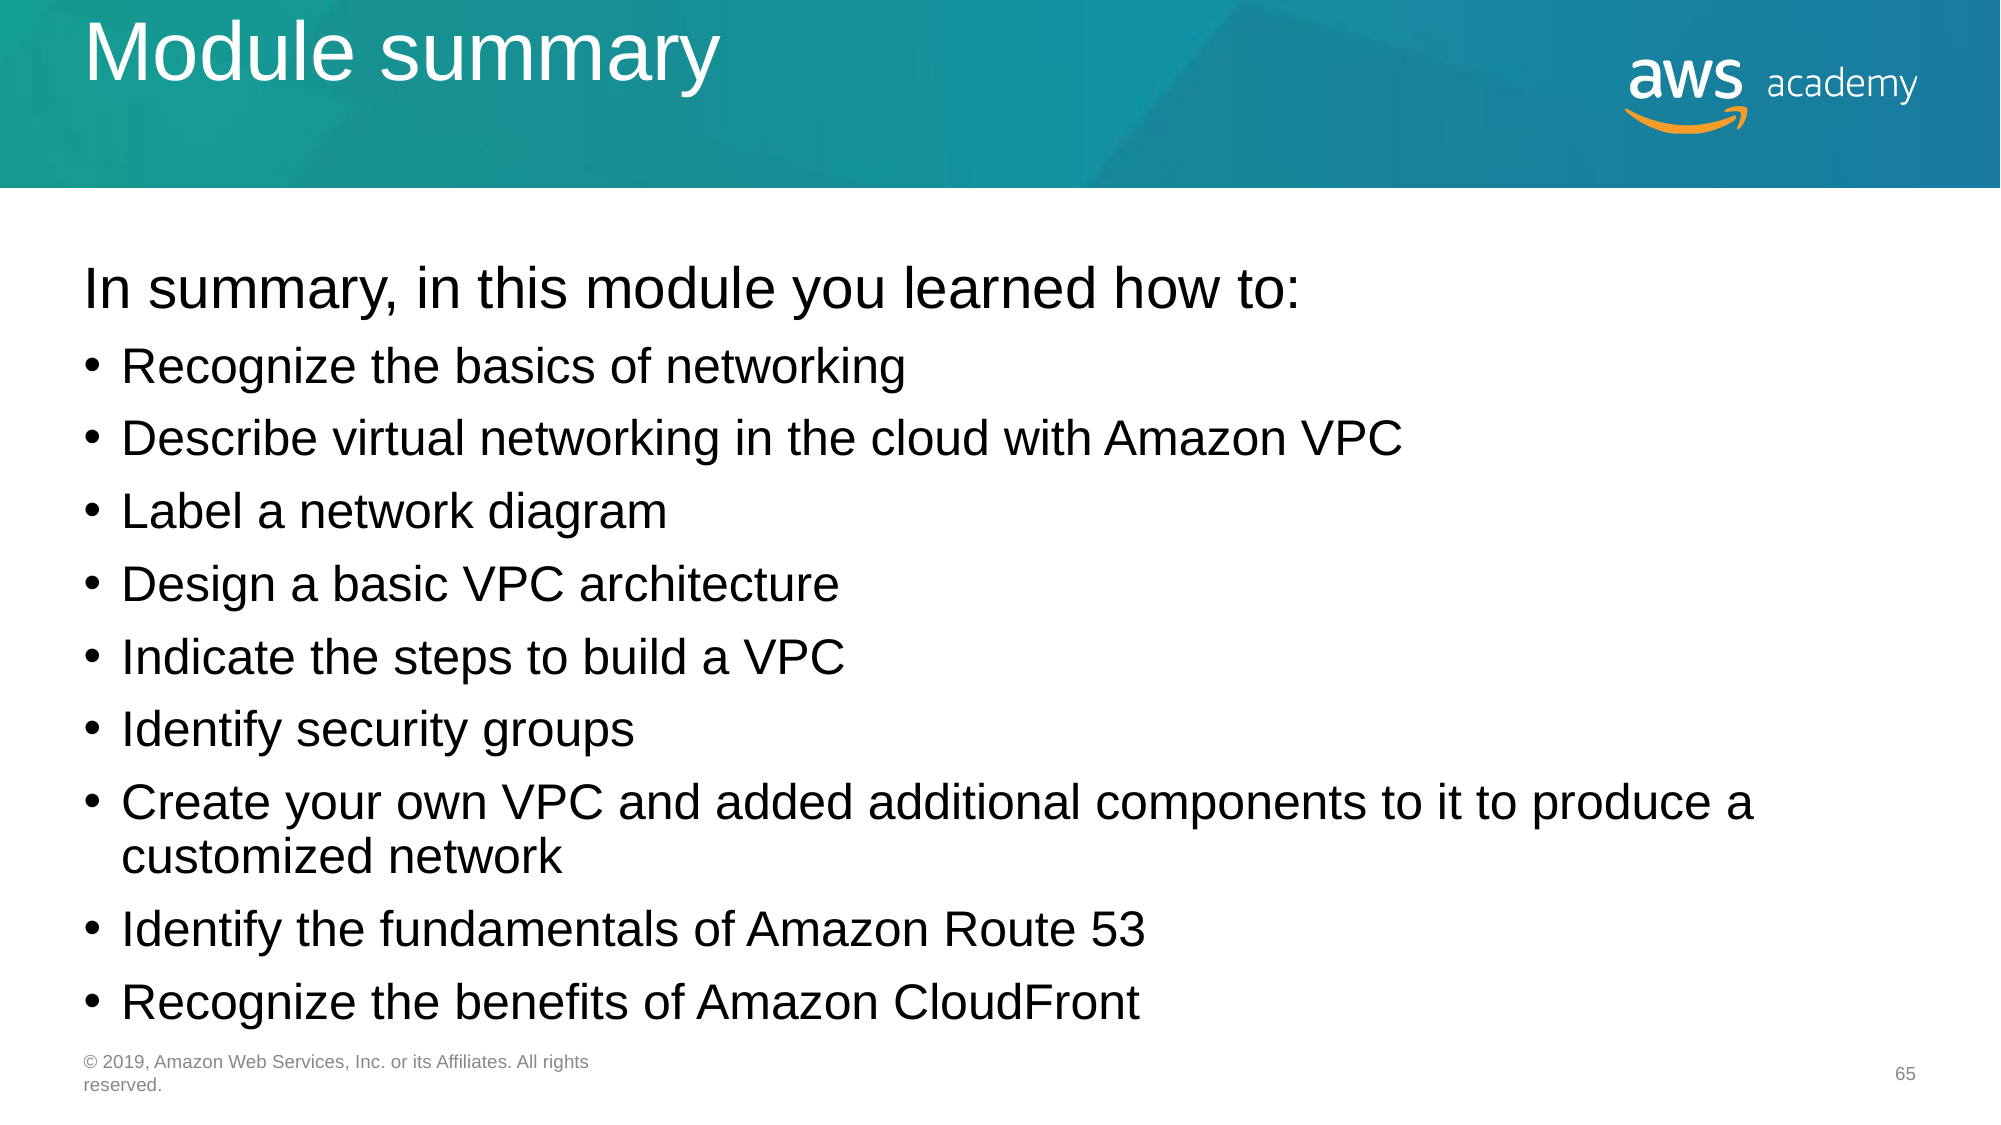

# Module summary
In summary, in this module you learned how to:
Recognize the basics of networking
Describe virtual networking in the cloud with Amazon VPC
Label a network diagram
Design a basic VPC architecture
Indicate the steps to build a VPC
Identify security groups
Create your own VPC and added additional components to it to produce a customized network
Identify the fundamentals of Amazon Route 53
Recognize the benefits of Amazon CloudFront
© 2019, Amazon Web Services, Inc. or its Affiliates. All rights reserved.
65